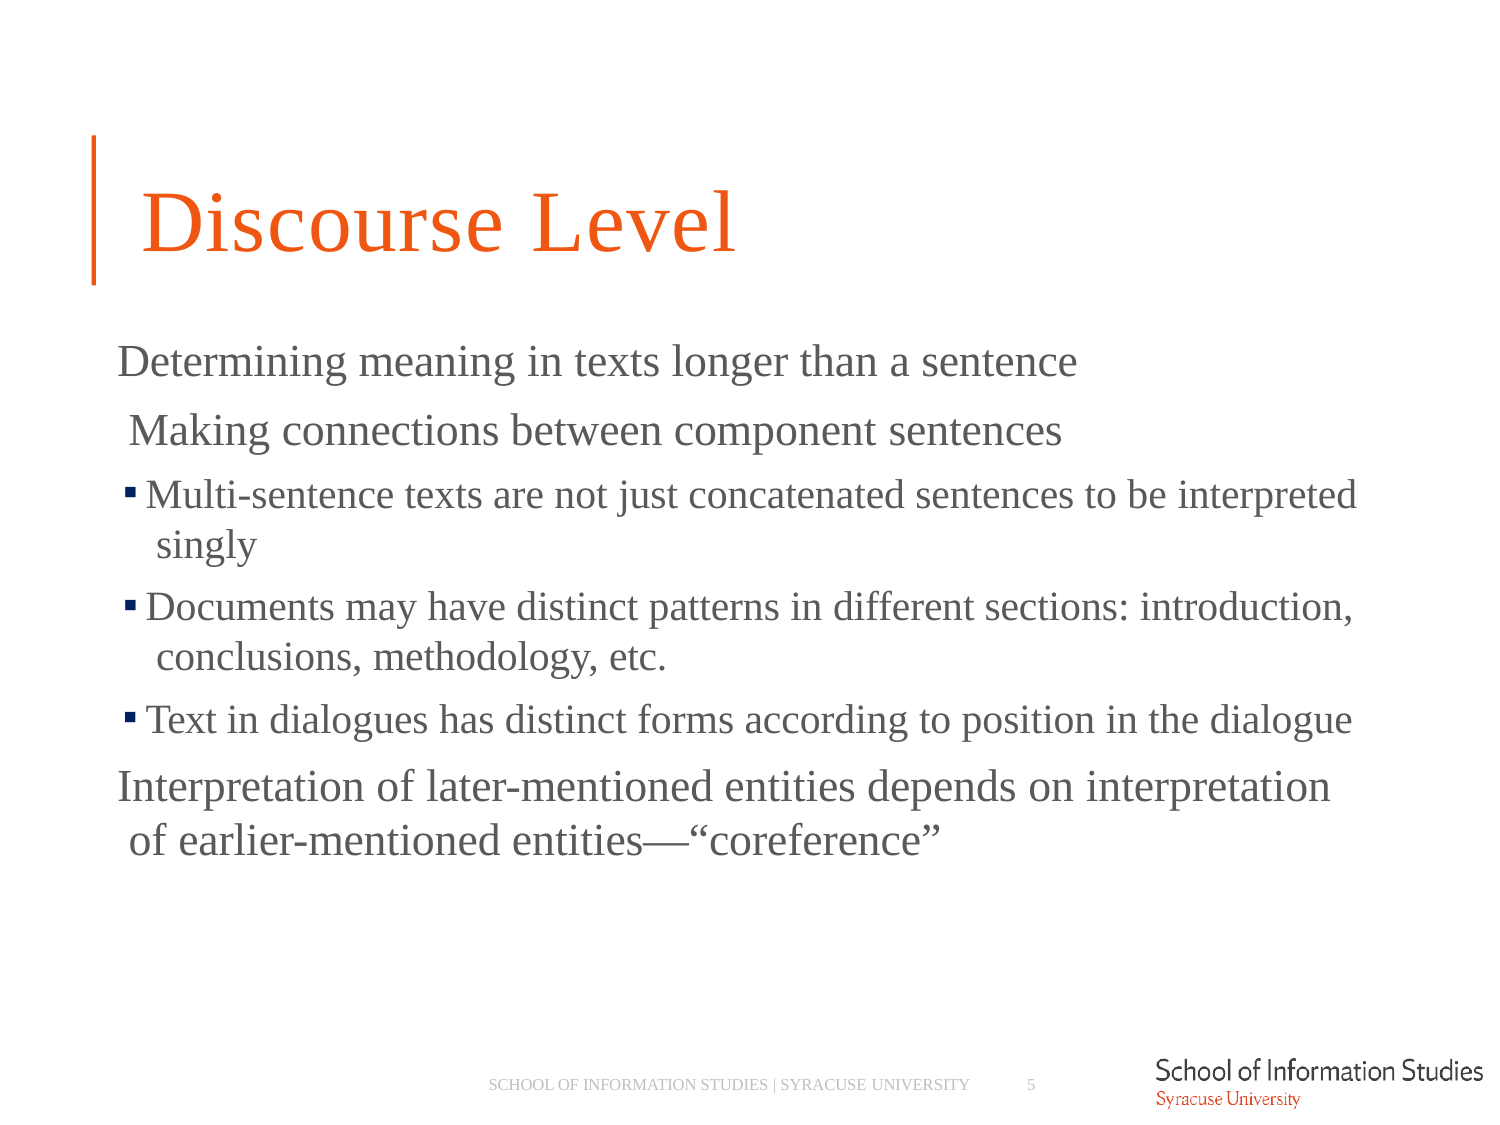

# Discourse Level
Determining meaning in texts longer than a sentence  Making connections between component sentences
Multi-sentence texts are not just concatenated sentences to be interpreted  singly
Documents may have distinct patterns in different sections: introduction,  conclusions, methodology, etc.
Text in dialogues has distinct forms according to position in the dialogue
Interpretation of later-mentioned entities depends on interpretation  of earlier-mentioned entities—“coreference”
SCHOOL OF INFORMATION STUDIES | SYRACUSE UNIVERSITY
5